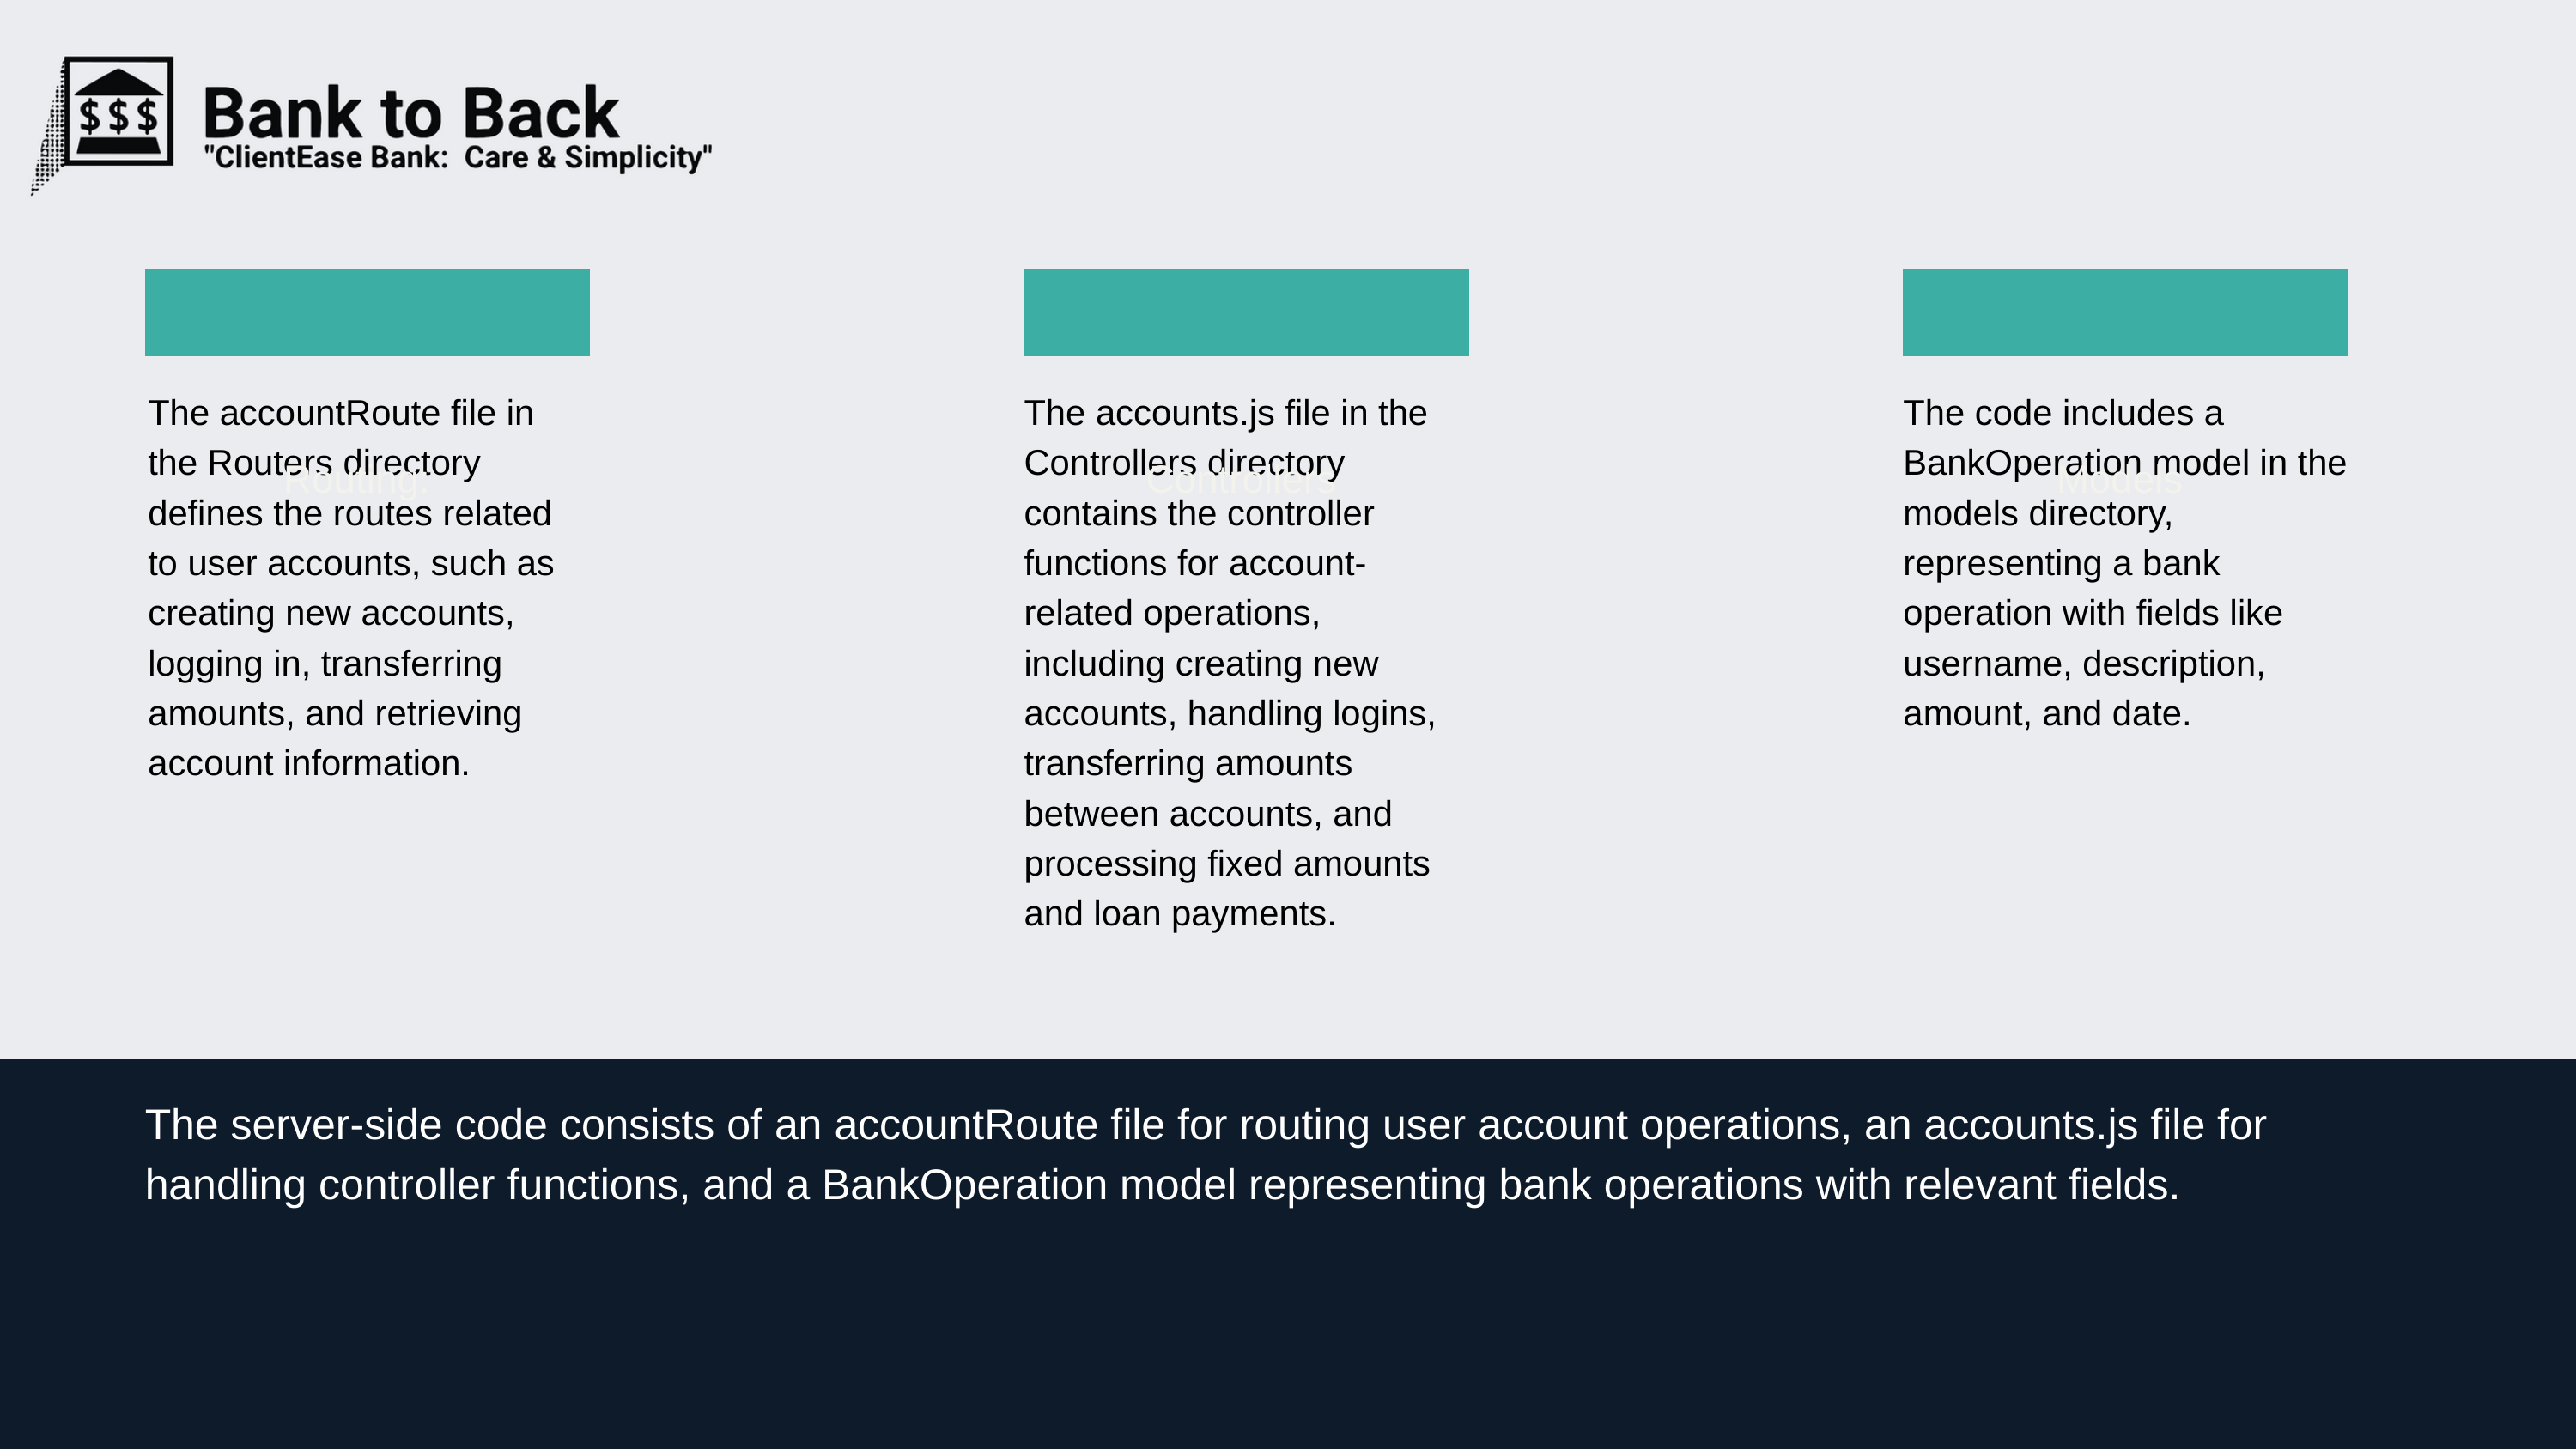

Routing:

Controllers

Models
The accountRoute file in the Routers directory defines the routes related to user accounts, such as creating new accounts, logging in, transferring amounts, and retrieving account information.
The accounts.js file in the Controllers directory contains the controller functions for account-related operations, including creating new accounts, handling logins, transferring amounts between accounts, and processing fixed amounts and loan payments.
The code includes a BankOperation model in the models directory, representing a bank operation with fields like username, description, amount, and date.
The server-side code consists of an accountRoute file for routing user account operations, an accounts.js file for handling controller functions, and a BankOperation model representing bank operations with relevant fields.